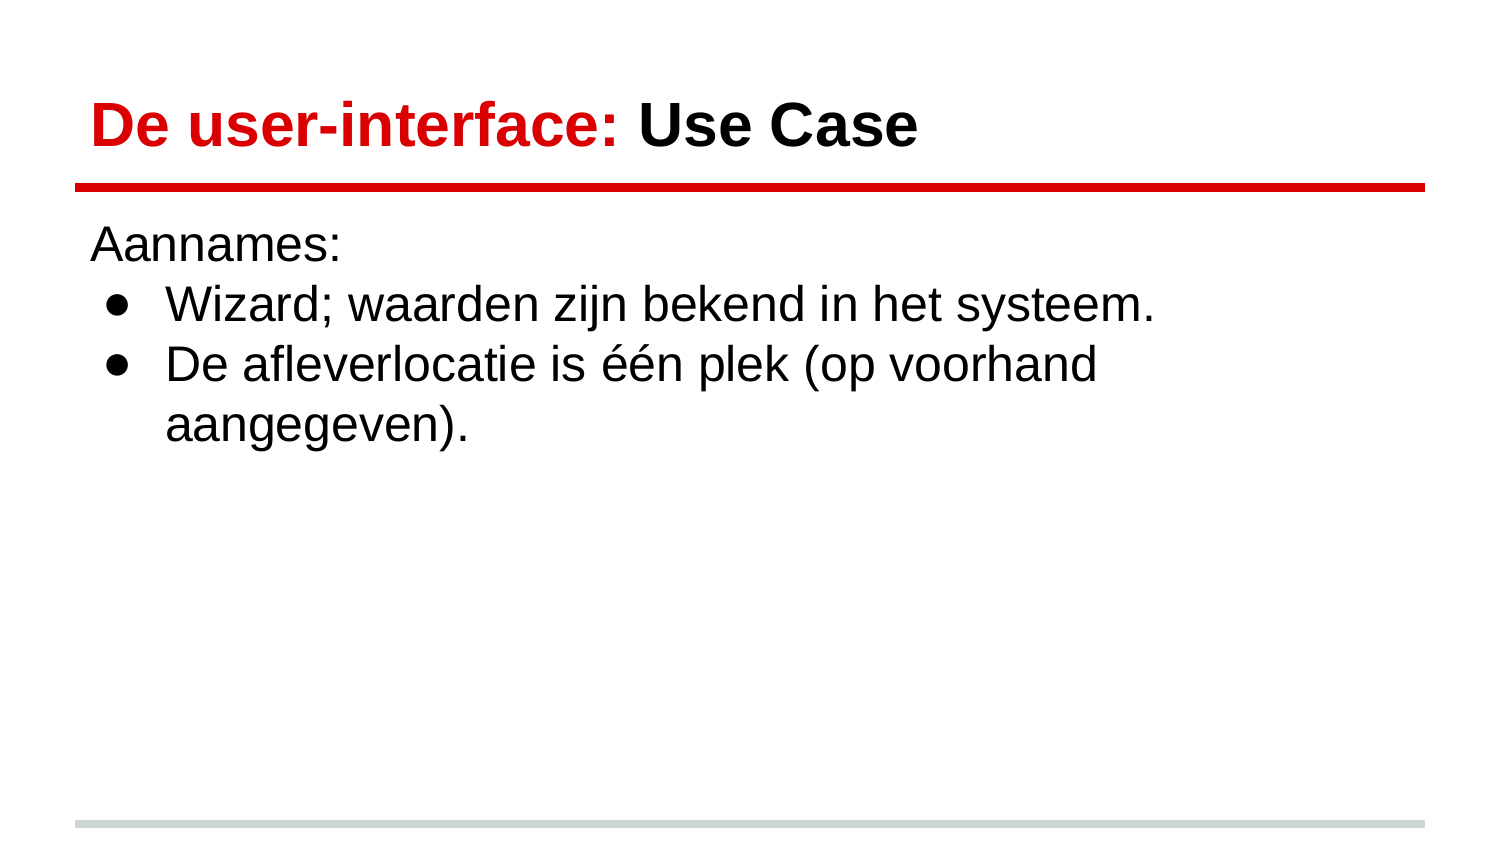

# De user-interface: Use Case
Aannames:
Wizard; waarden zijn bekend in het systeem.
De afleverlocatie is één plek (op voorhand aangegeven).